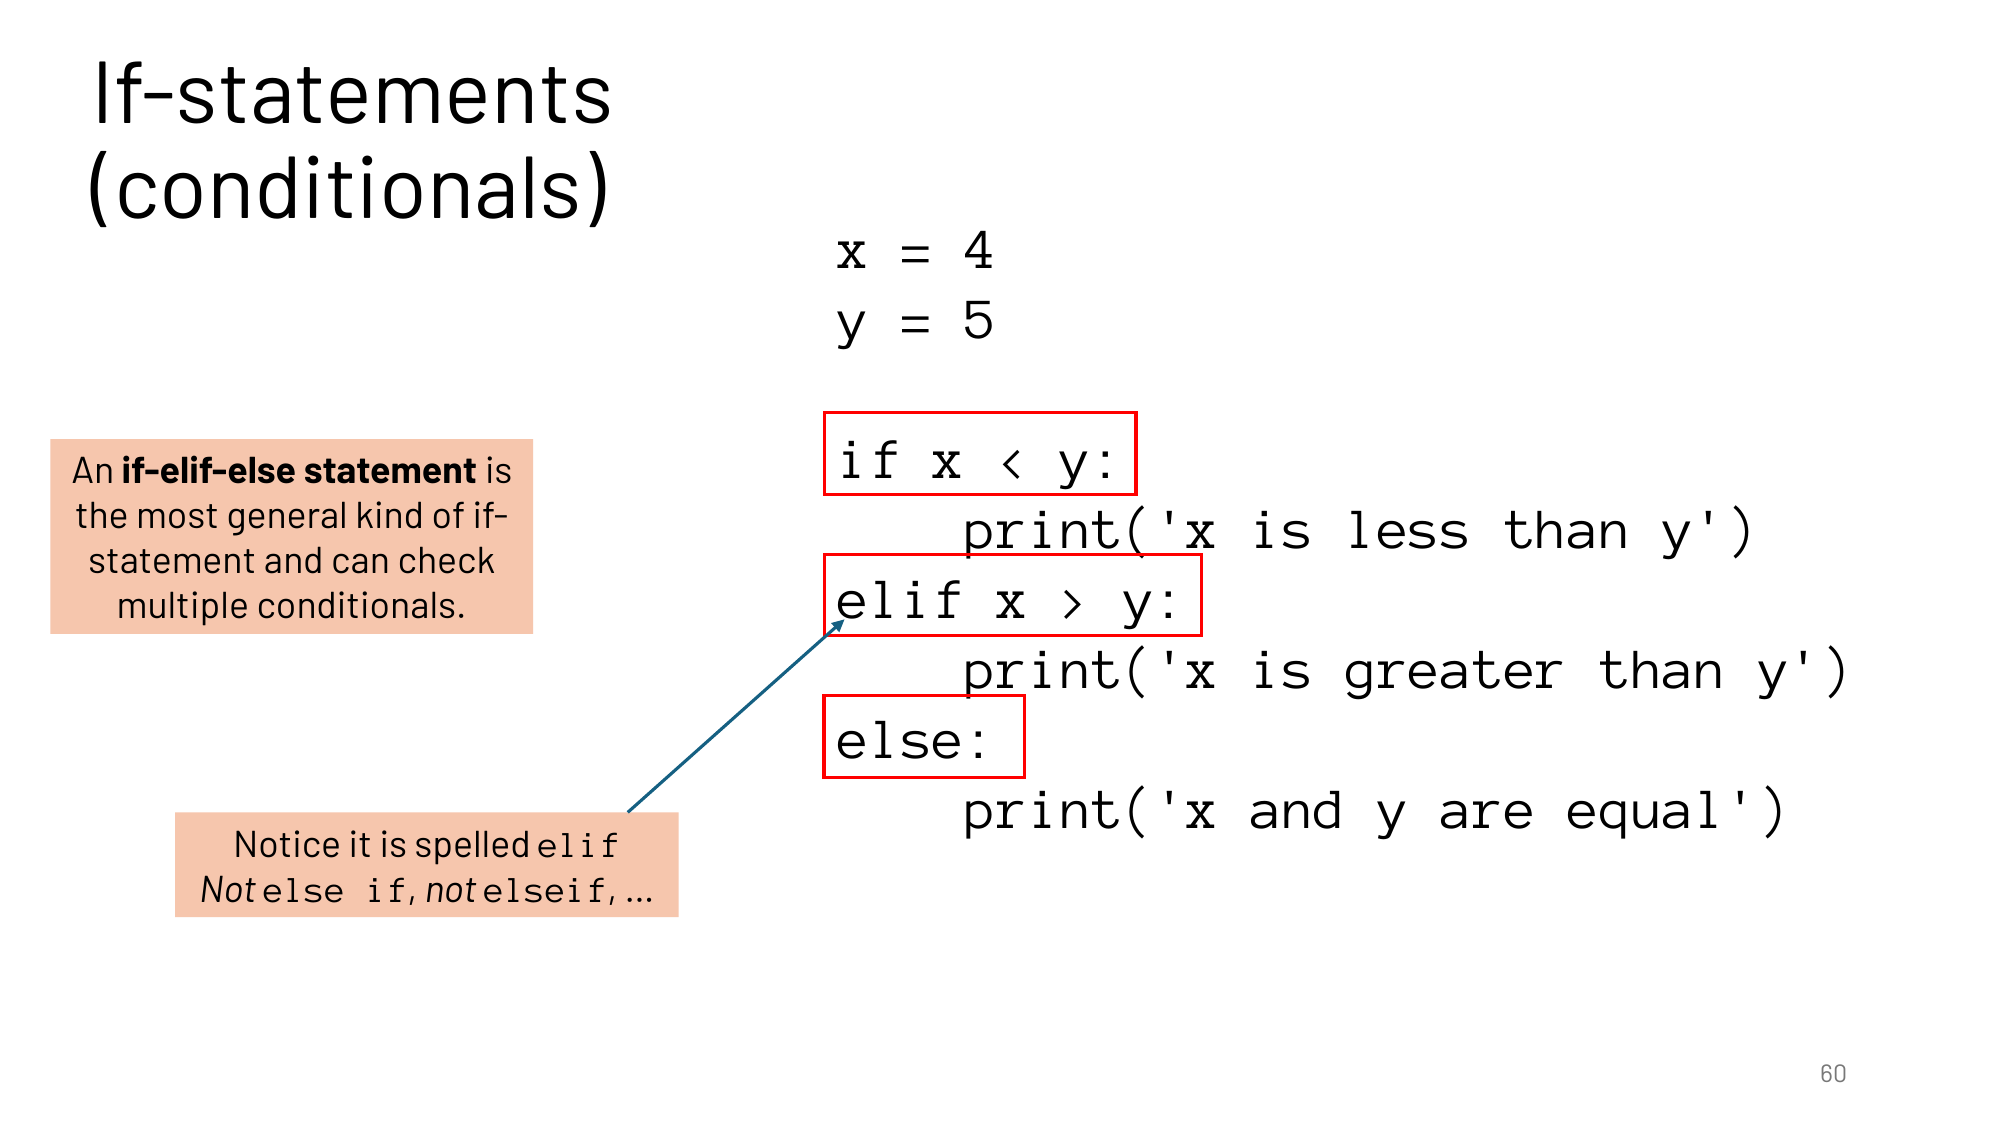

# If-statements (conditionals)
x = 4
y = 5

if x < y:
    print('x is less than y')
elif x > y:
    print('x is greater than y')
else:
    print('x and y are equal')

An if-elif-else statement is the most general kind of if-statement and can check multiple conditionals.

Notice it is spelled elif
Not else if, not elseif, …
60